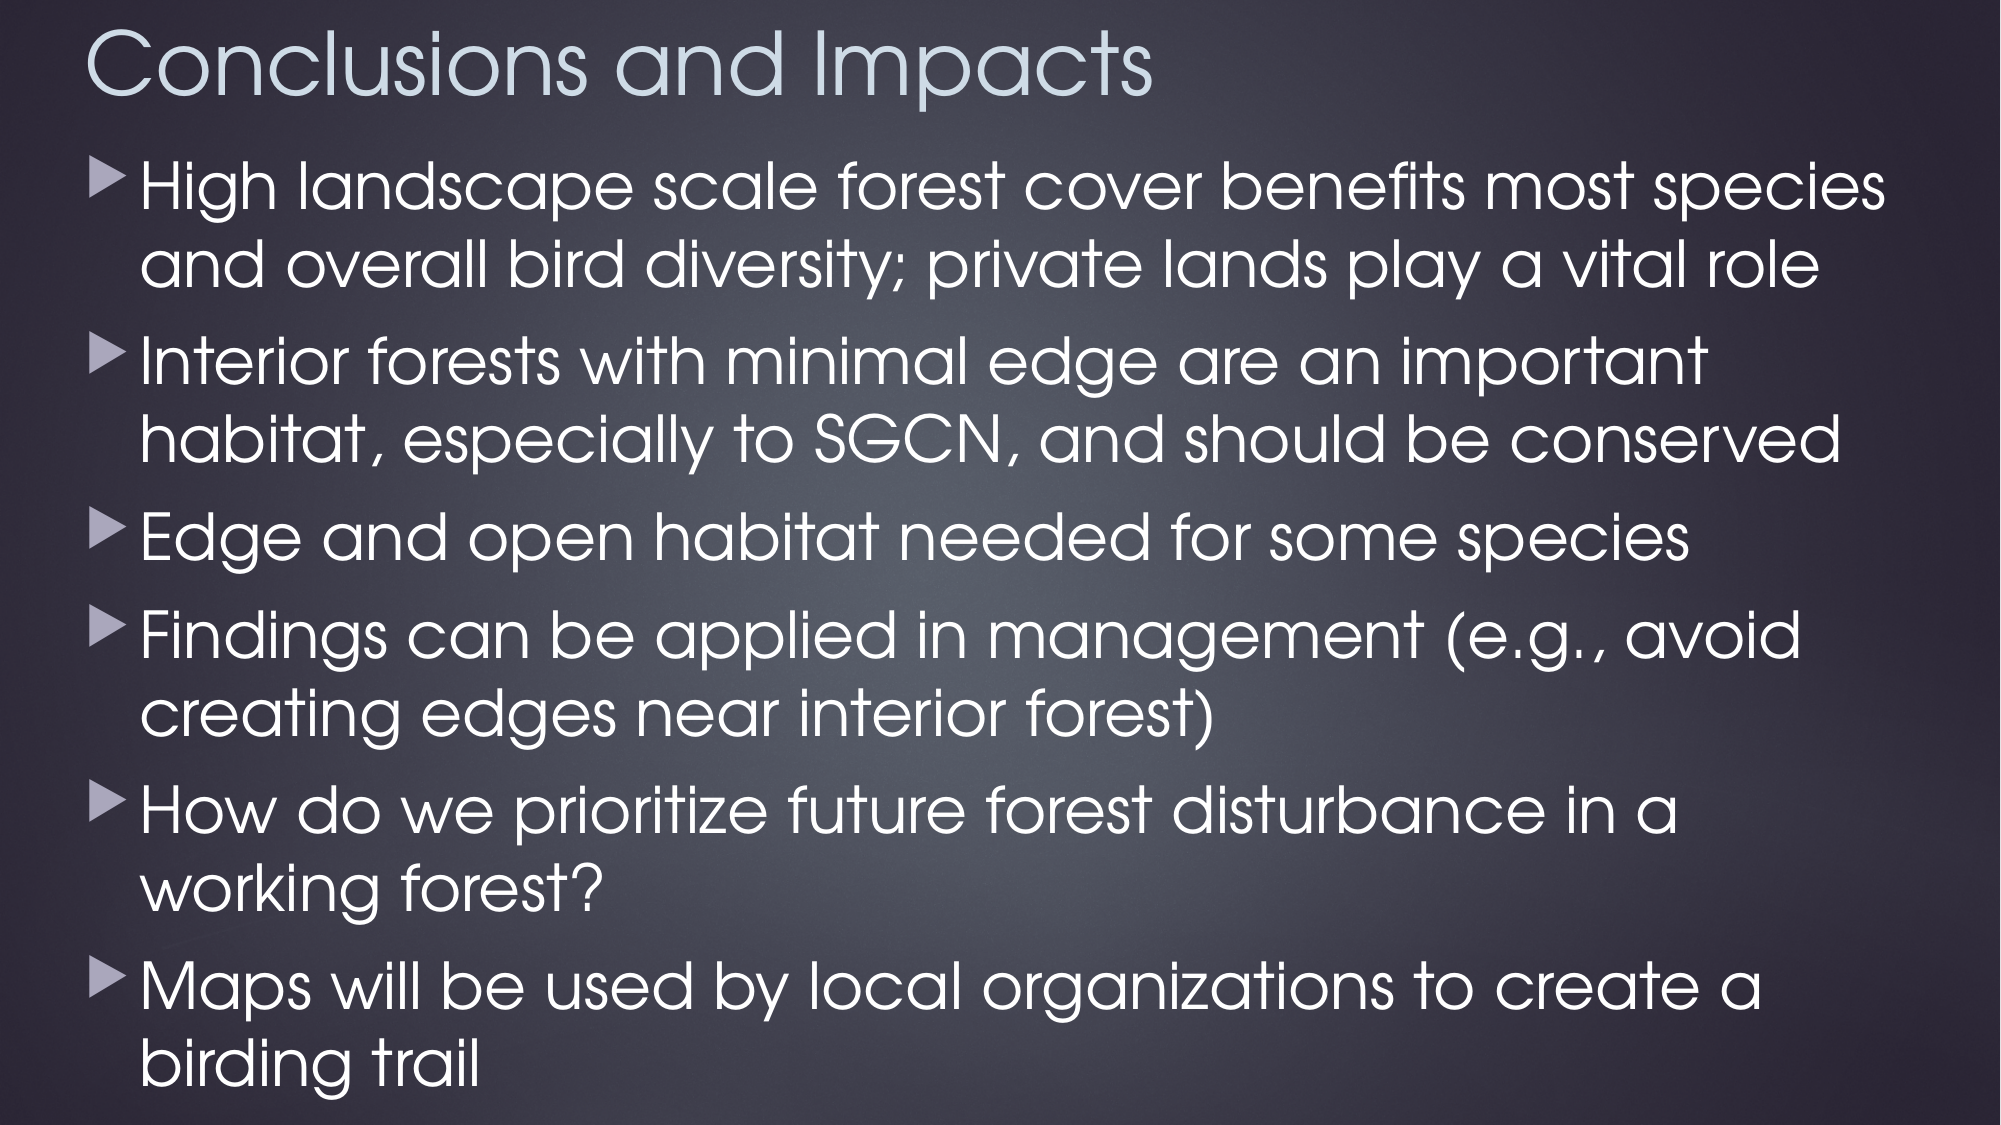

# Conclusions and Impacts
High landscape scale forest cover benefits most species and overall bird diversity; private lands play a vital role
Interior forests with minimal edge are an important habitat, especially to SGCN, and should be conserved
Edge and open habitat needed for some species
Findings can be applied in management (e.g., avoid creating edges near interior forest)
How do we prioritize future forest disturbance in a working forest?
Maps will be used by local organizations to create a birding trail